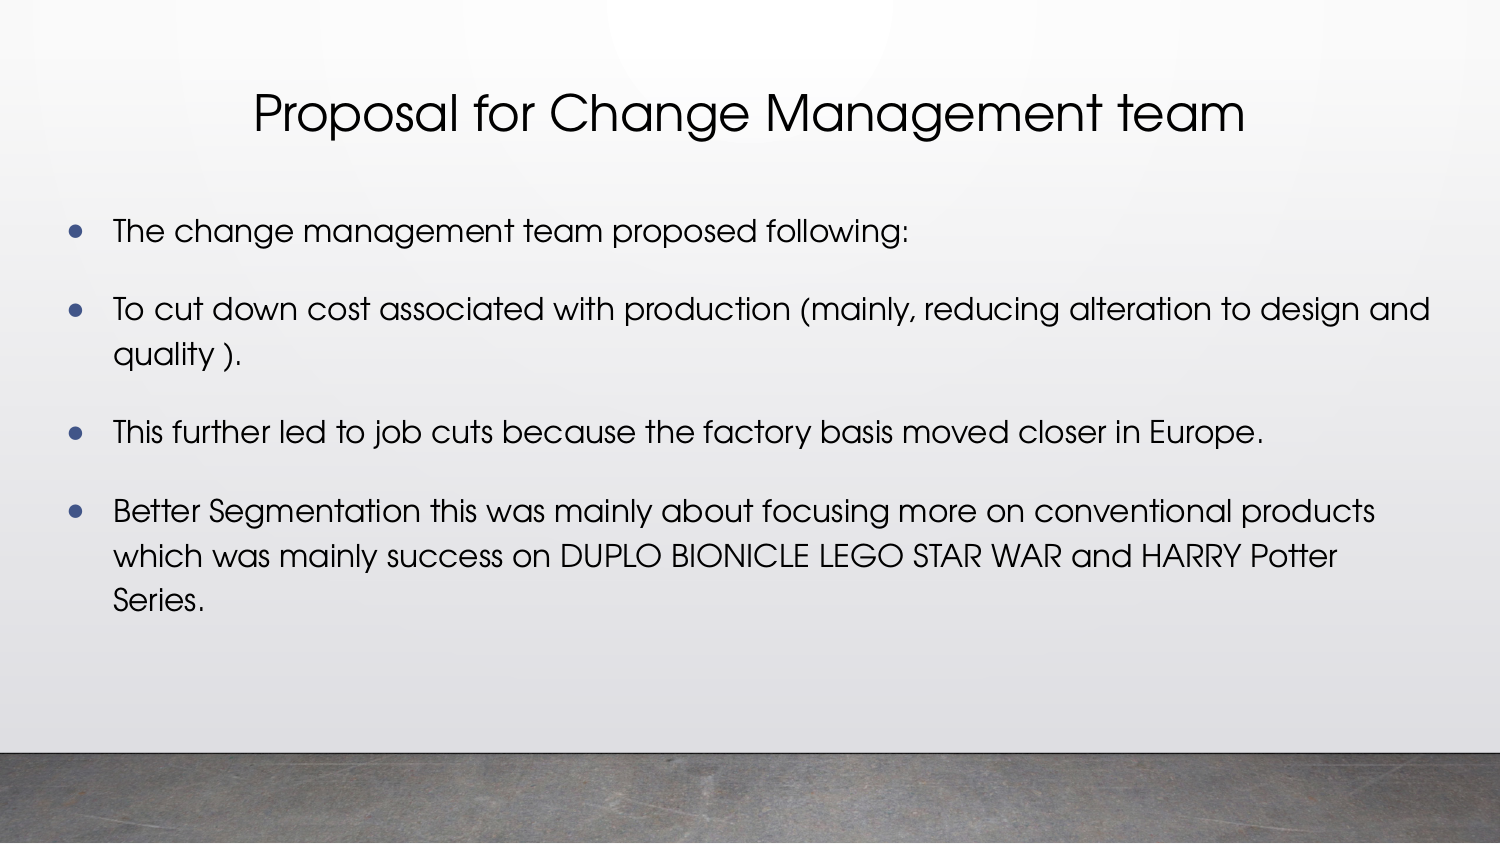

# Proposal for Change Management team
The change management team proposed following:
To cut down cost associated with production (mainly, reducing alteration to design and quality ).
This further led to job cuts because the factory basis moved closer in Europe.
Better Segmentation this was mainly about focusing more on conventional products which was mainly success on DUPLO BIONICLE LEGO STAR WAR and HARRY Potter Series.